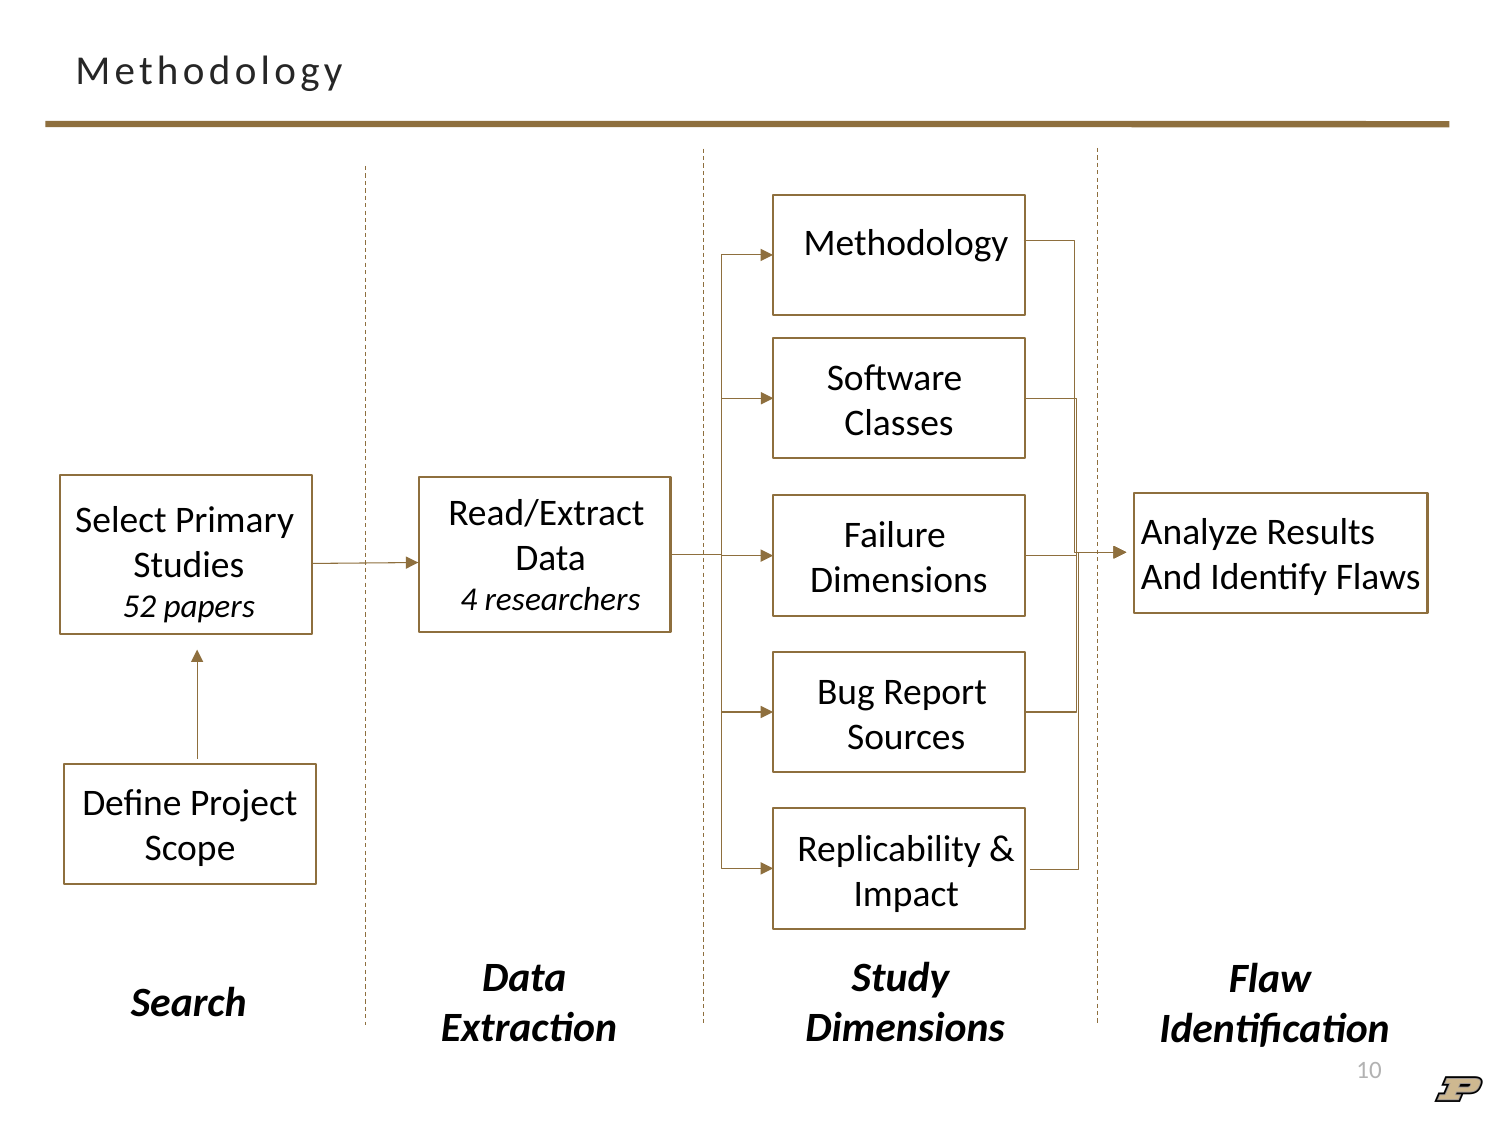

# Methodology

Methodology

Software
Classes

Read/Extract
Data
4 researchers
Select Primary
Studies
52 papers

Analyze Results
And Identify Flaws
Failure
Dimensions

Bug Report
Sources

Define Project
Scope

Replicability &
Impact
Data
Extraction
Study
Dimensions
Flaw
Identification
Search
10